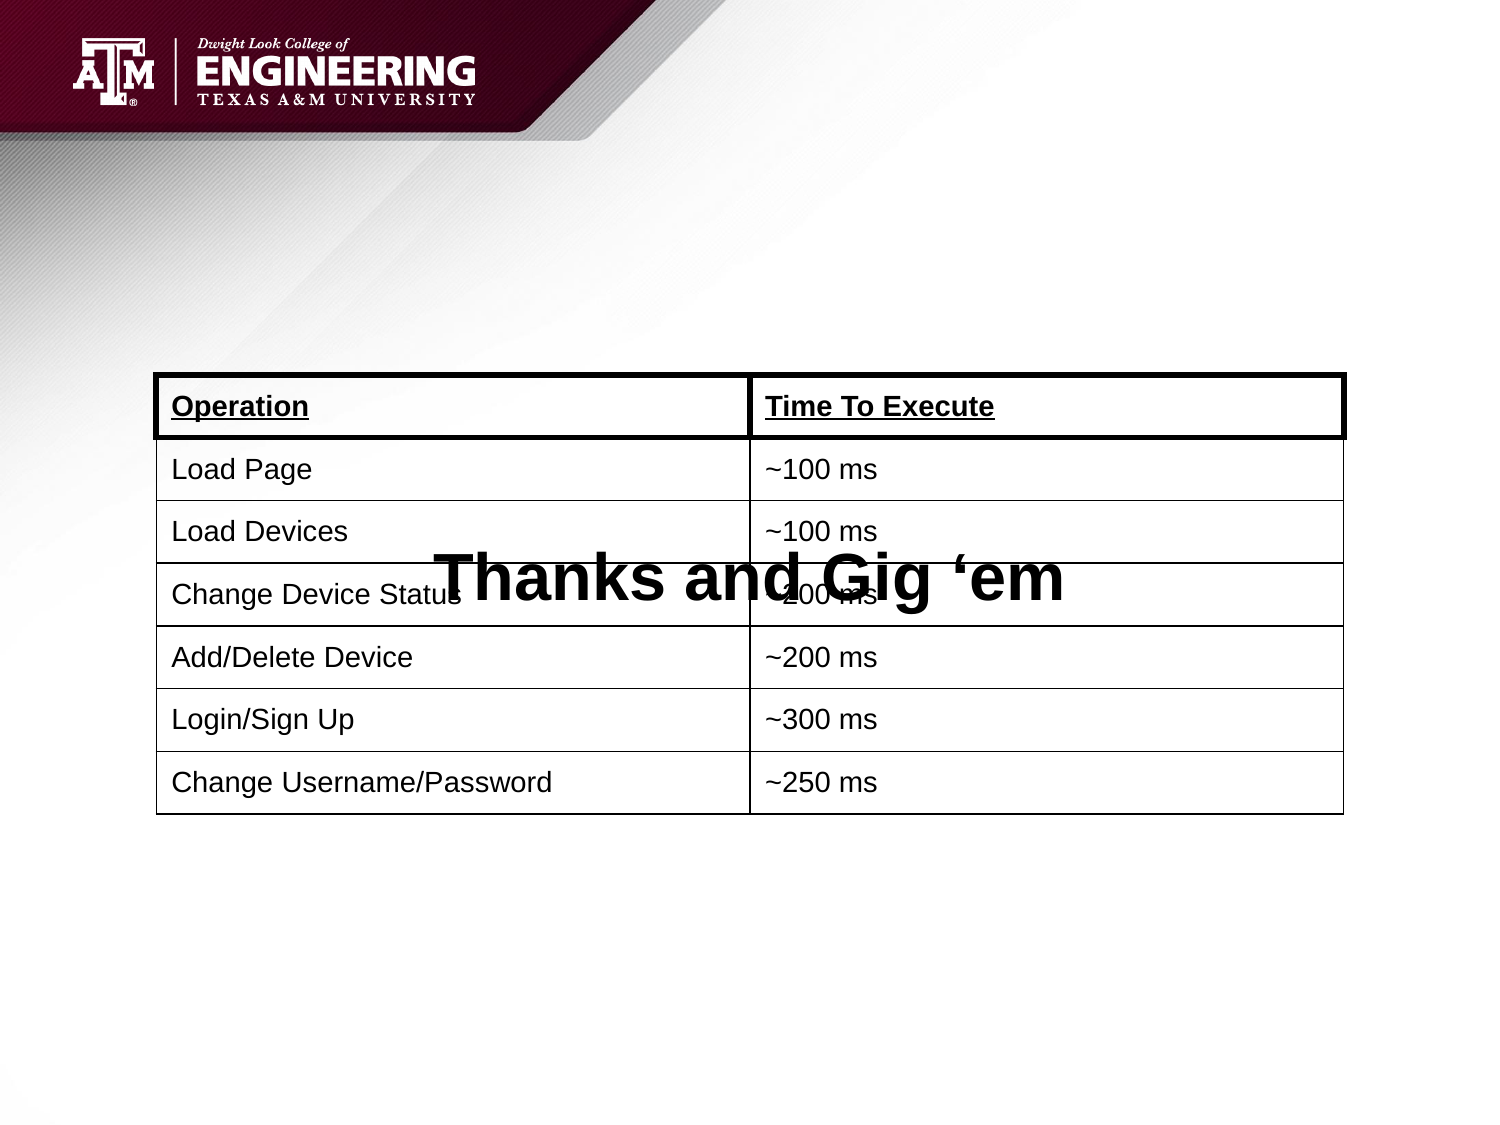

Thanks and Gig ‘em
| Operation | Time To Execute |
| --- | --- |
| Load Page | ~100 ms |
| Load Devices | ~100 ms |
| Change Device Status | ~200 ms |
| Add/Delete Device | ~200 ms |
| Login/Sign Up | ~300 ms |
| Change Username/Password | ~250 ms |